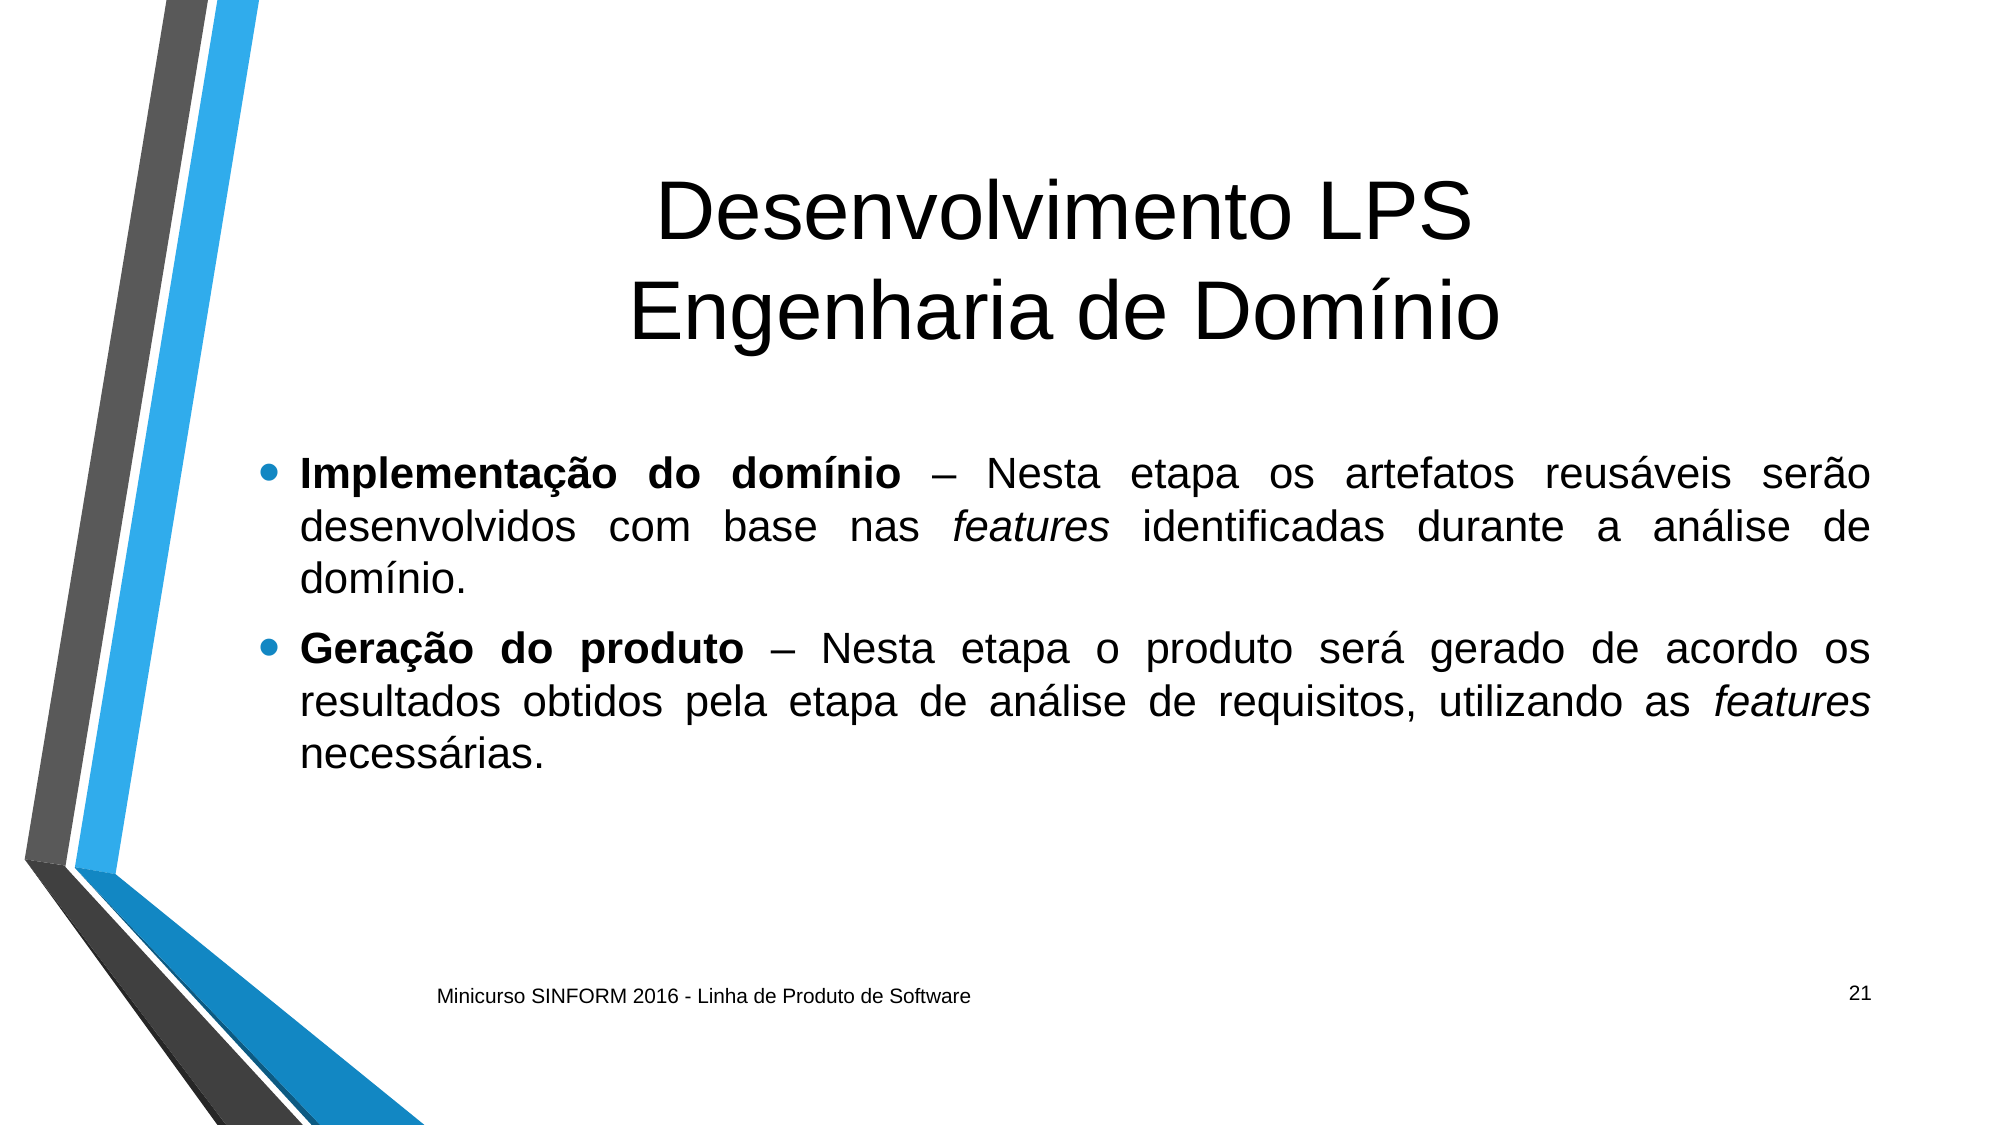

# Desenvolvimento LPS Engenharia de Domínio
Implementação do domínio – Nesta etapa os artefatos reusáveis serão desenvolvidos com base nas features identificadas durante a análise de domínio.
Geração do produto – Nesta etapa o produto será gerado de acordo os resultados obtidos pela etapa de análise de requisitos, utilizando as features necessárias.

21
Minicurso SINFORM 2016 - Linha de Produto de Software